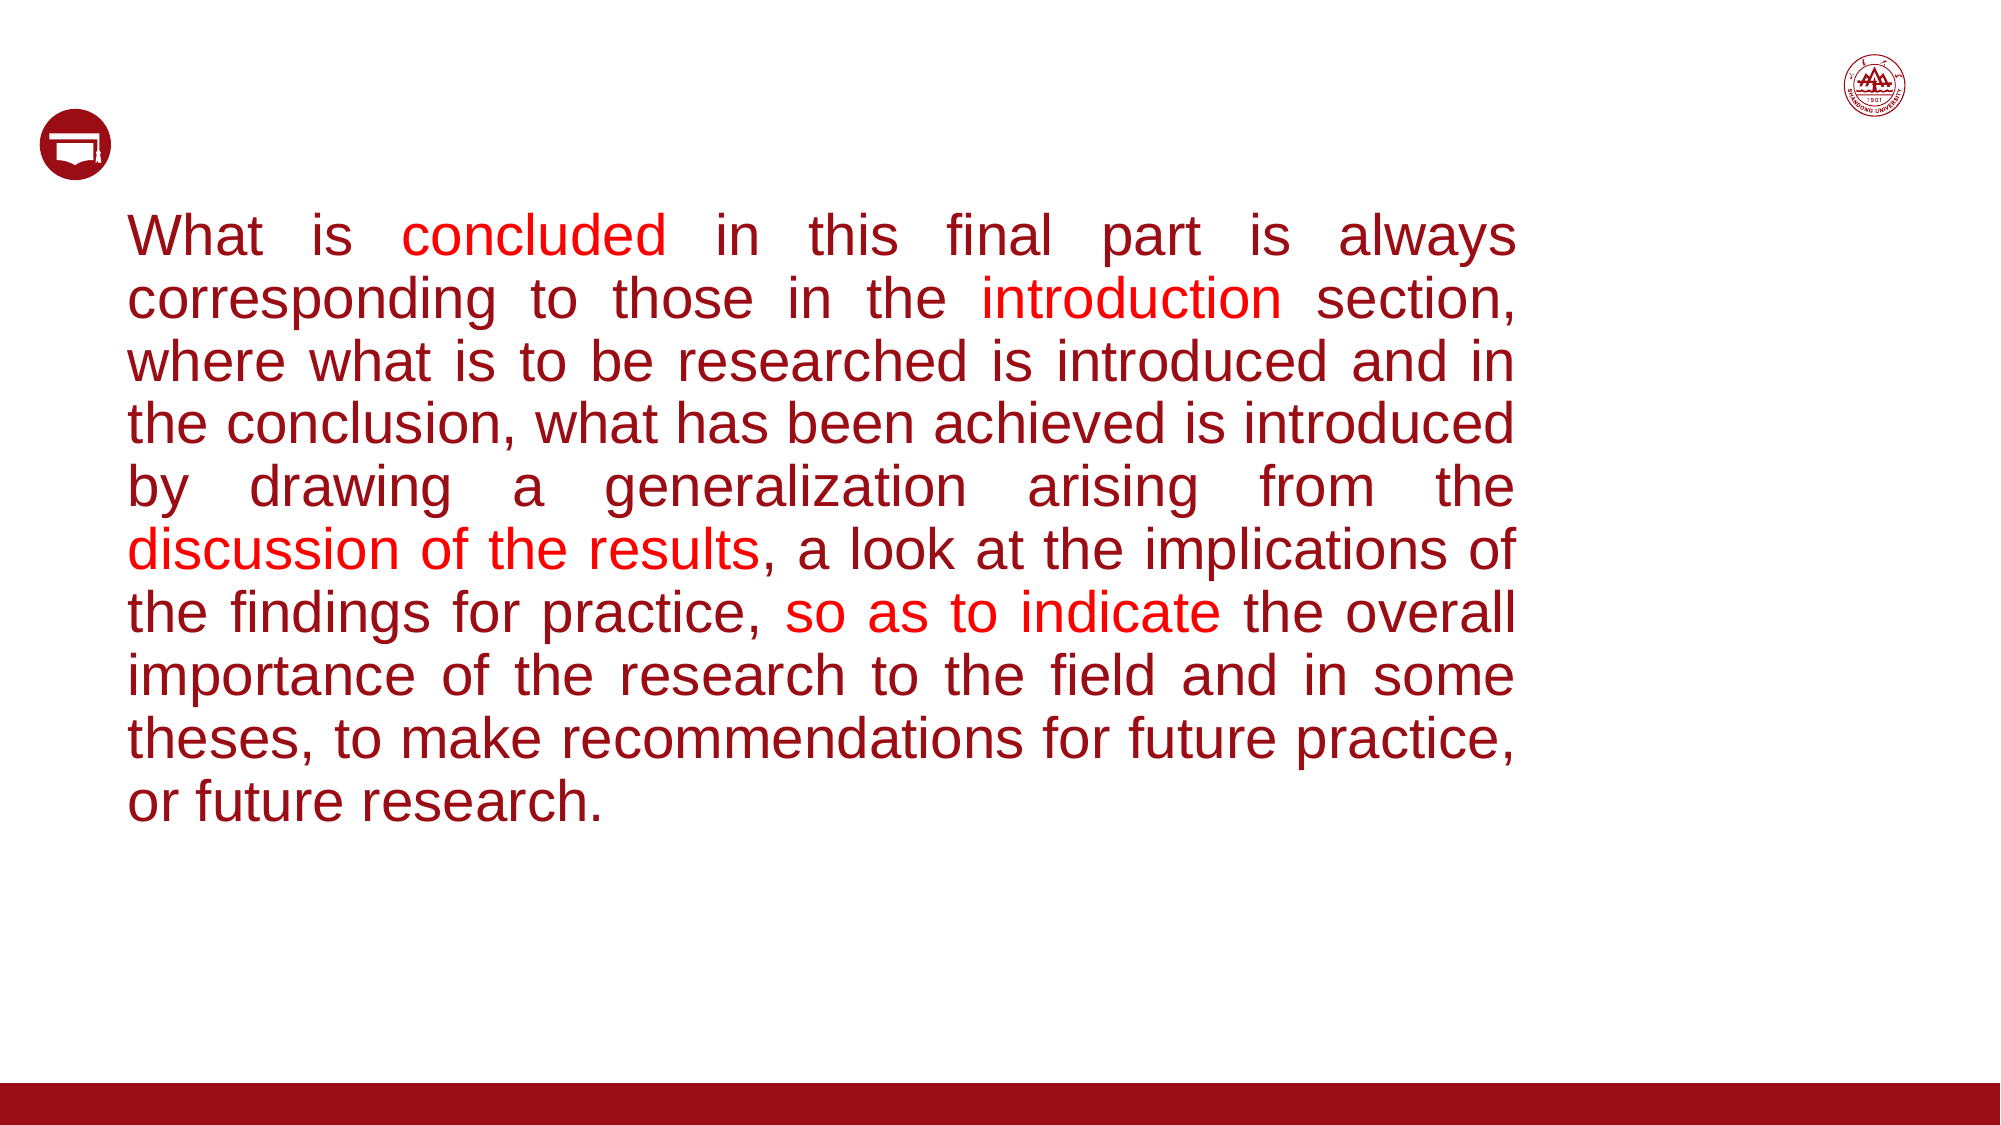

What is concluded in this final part is always corresponding to those in the introduction section, where what is to be researched is introduced and in the conclusion, what has been achieved is introduced by drawing a generalization arising from the discussion of the results, a look at the implications of the findings for practice, so as to indicate the overall importance of the research to the field and in some theses, to make recommendations for future practice, or future research.